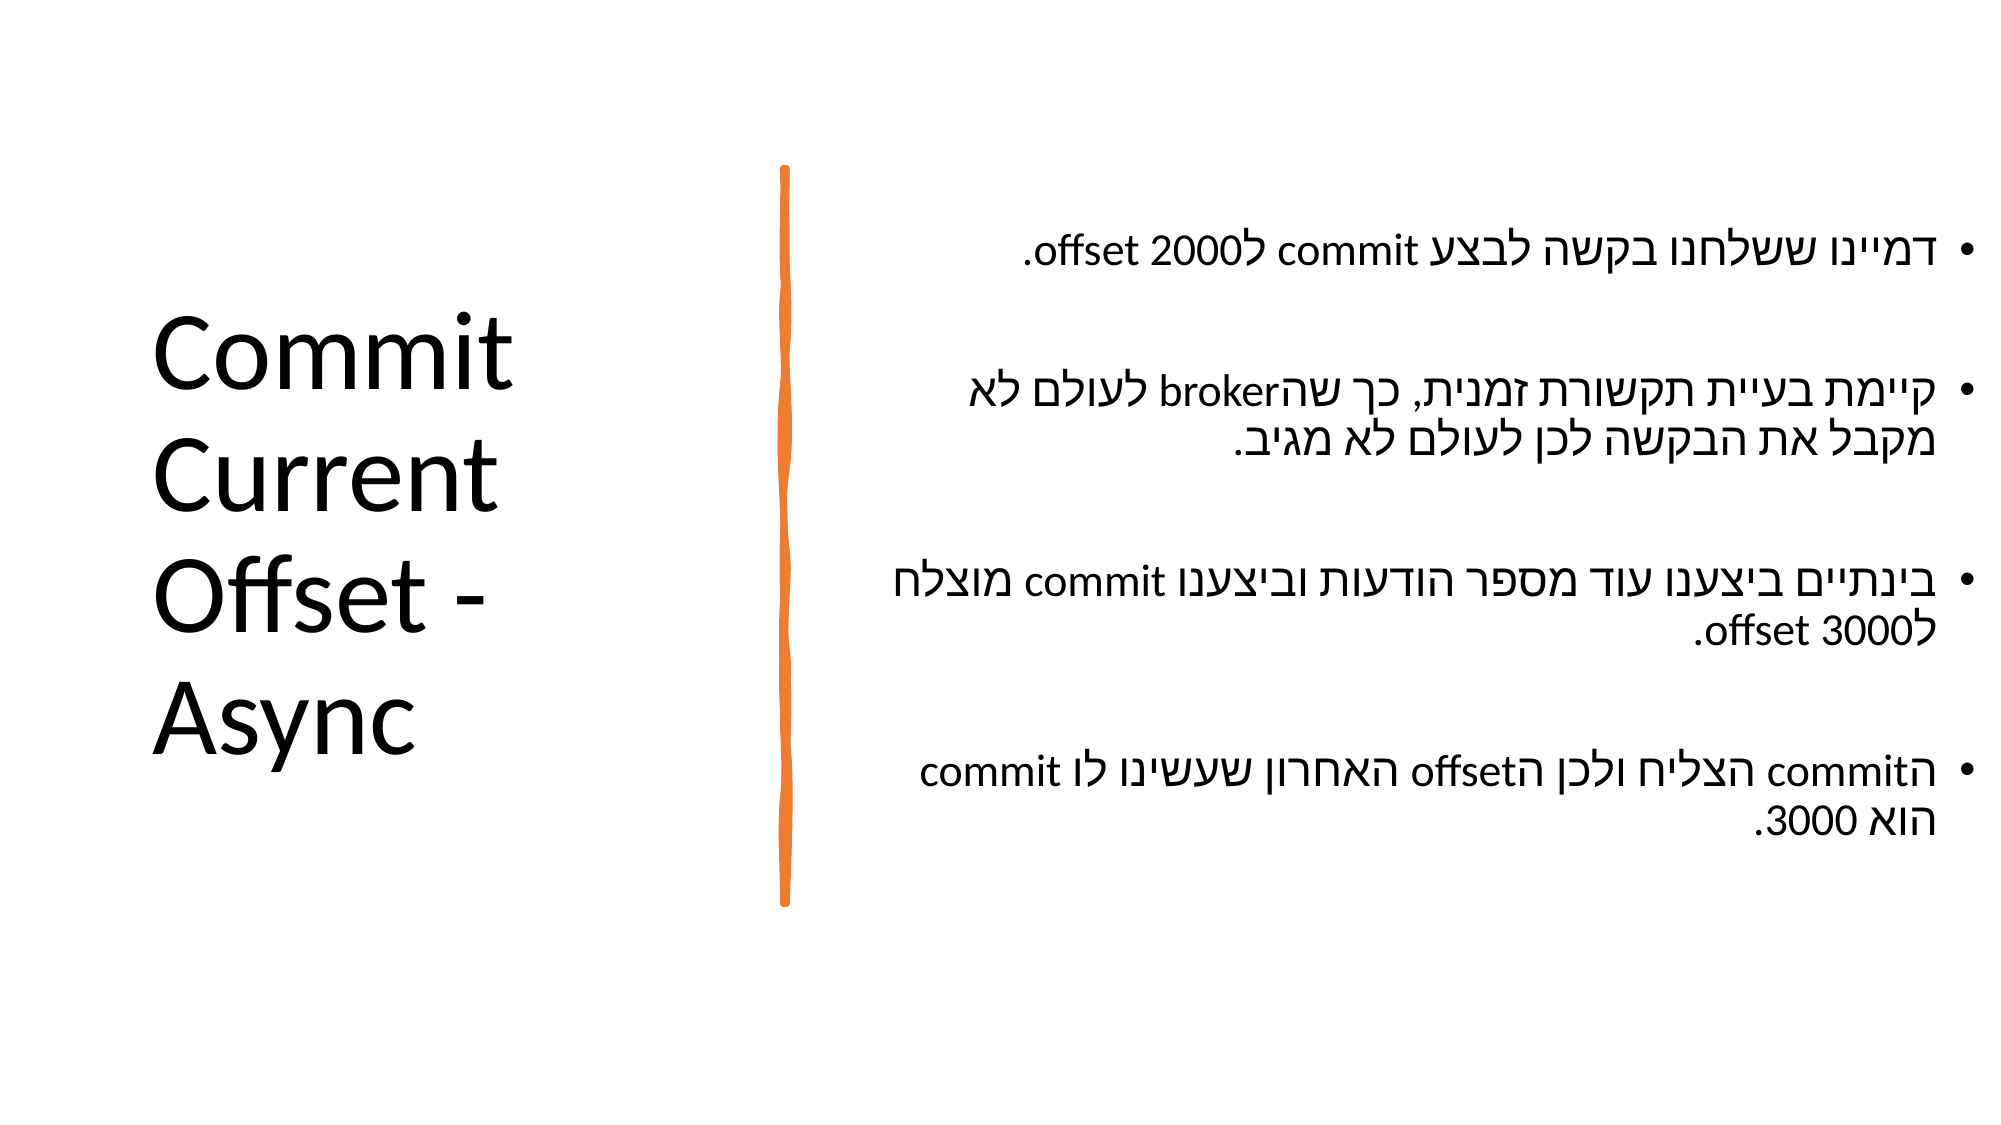

# Commit Current Offset - Async
דמיינו ששלחנו בקשה לבצע commit לoffset 2000.

קיימת בעיית תקשורת זמנית, כך שהbroker לעולם לא מקבל את הבקשה לכן לעולם לא מגיב.

בינתיים ביצענו עוד מספר הודעות וביצענו commit מוצלח לoffset 3000.

הcommit הצליח ולכן הoffset האחרון שעשינו לו commit הוא 3000.